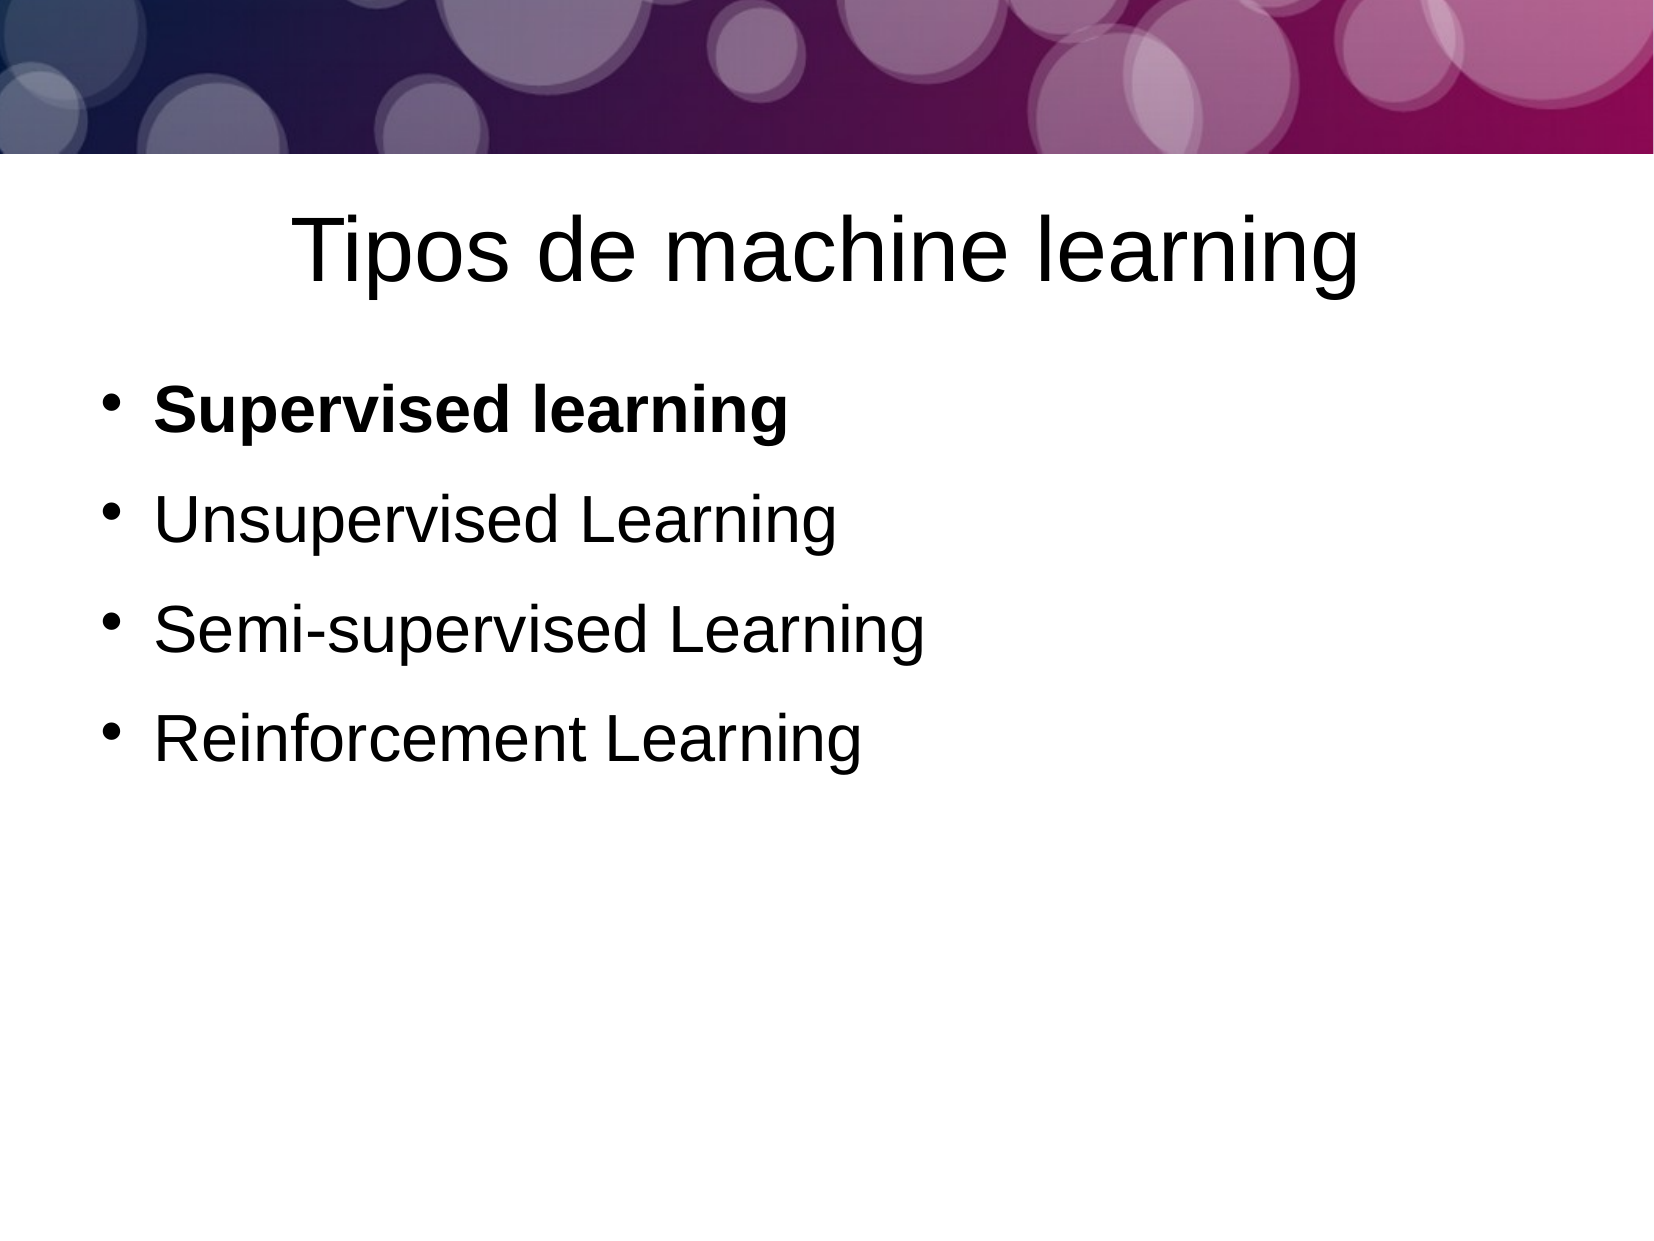

Tipos de machine learning
Supervised learning
Unsupervised Learning
Semi-supervised Learning
Reinforcement Learning